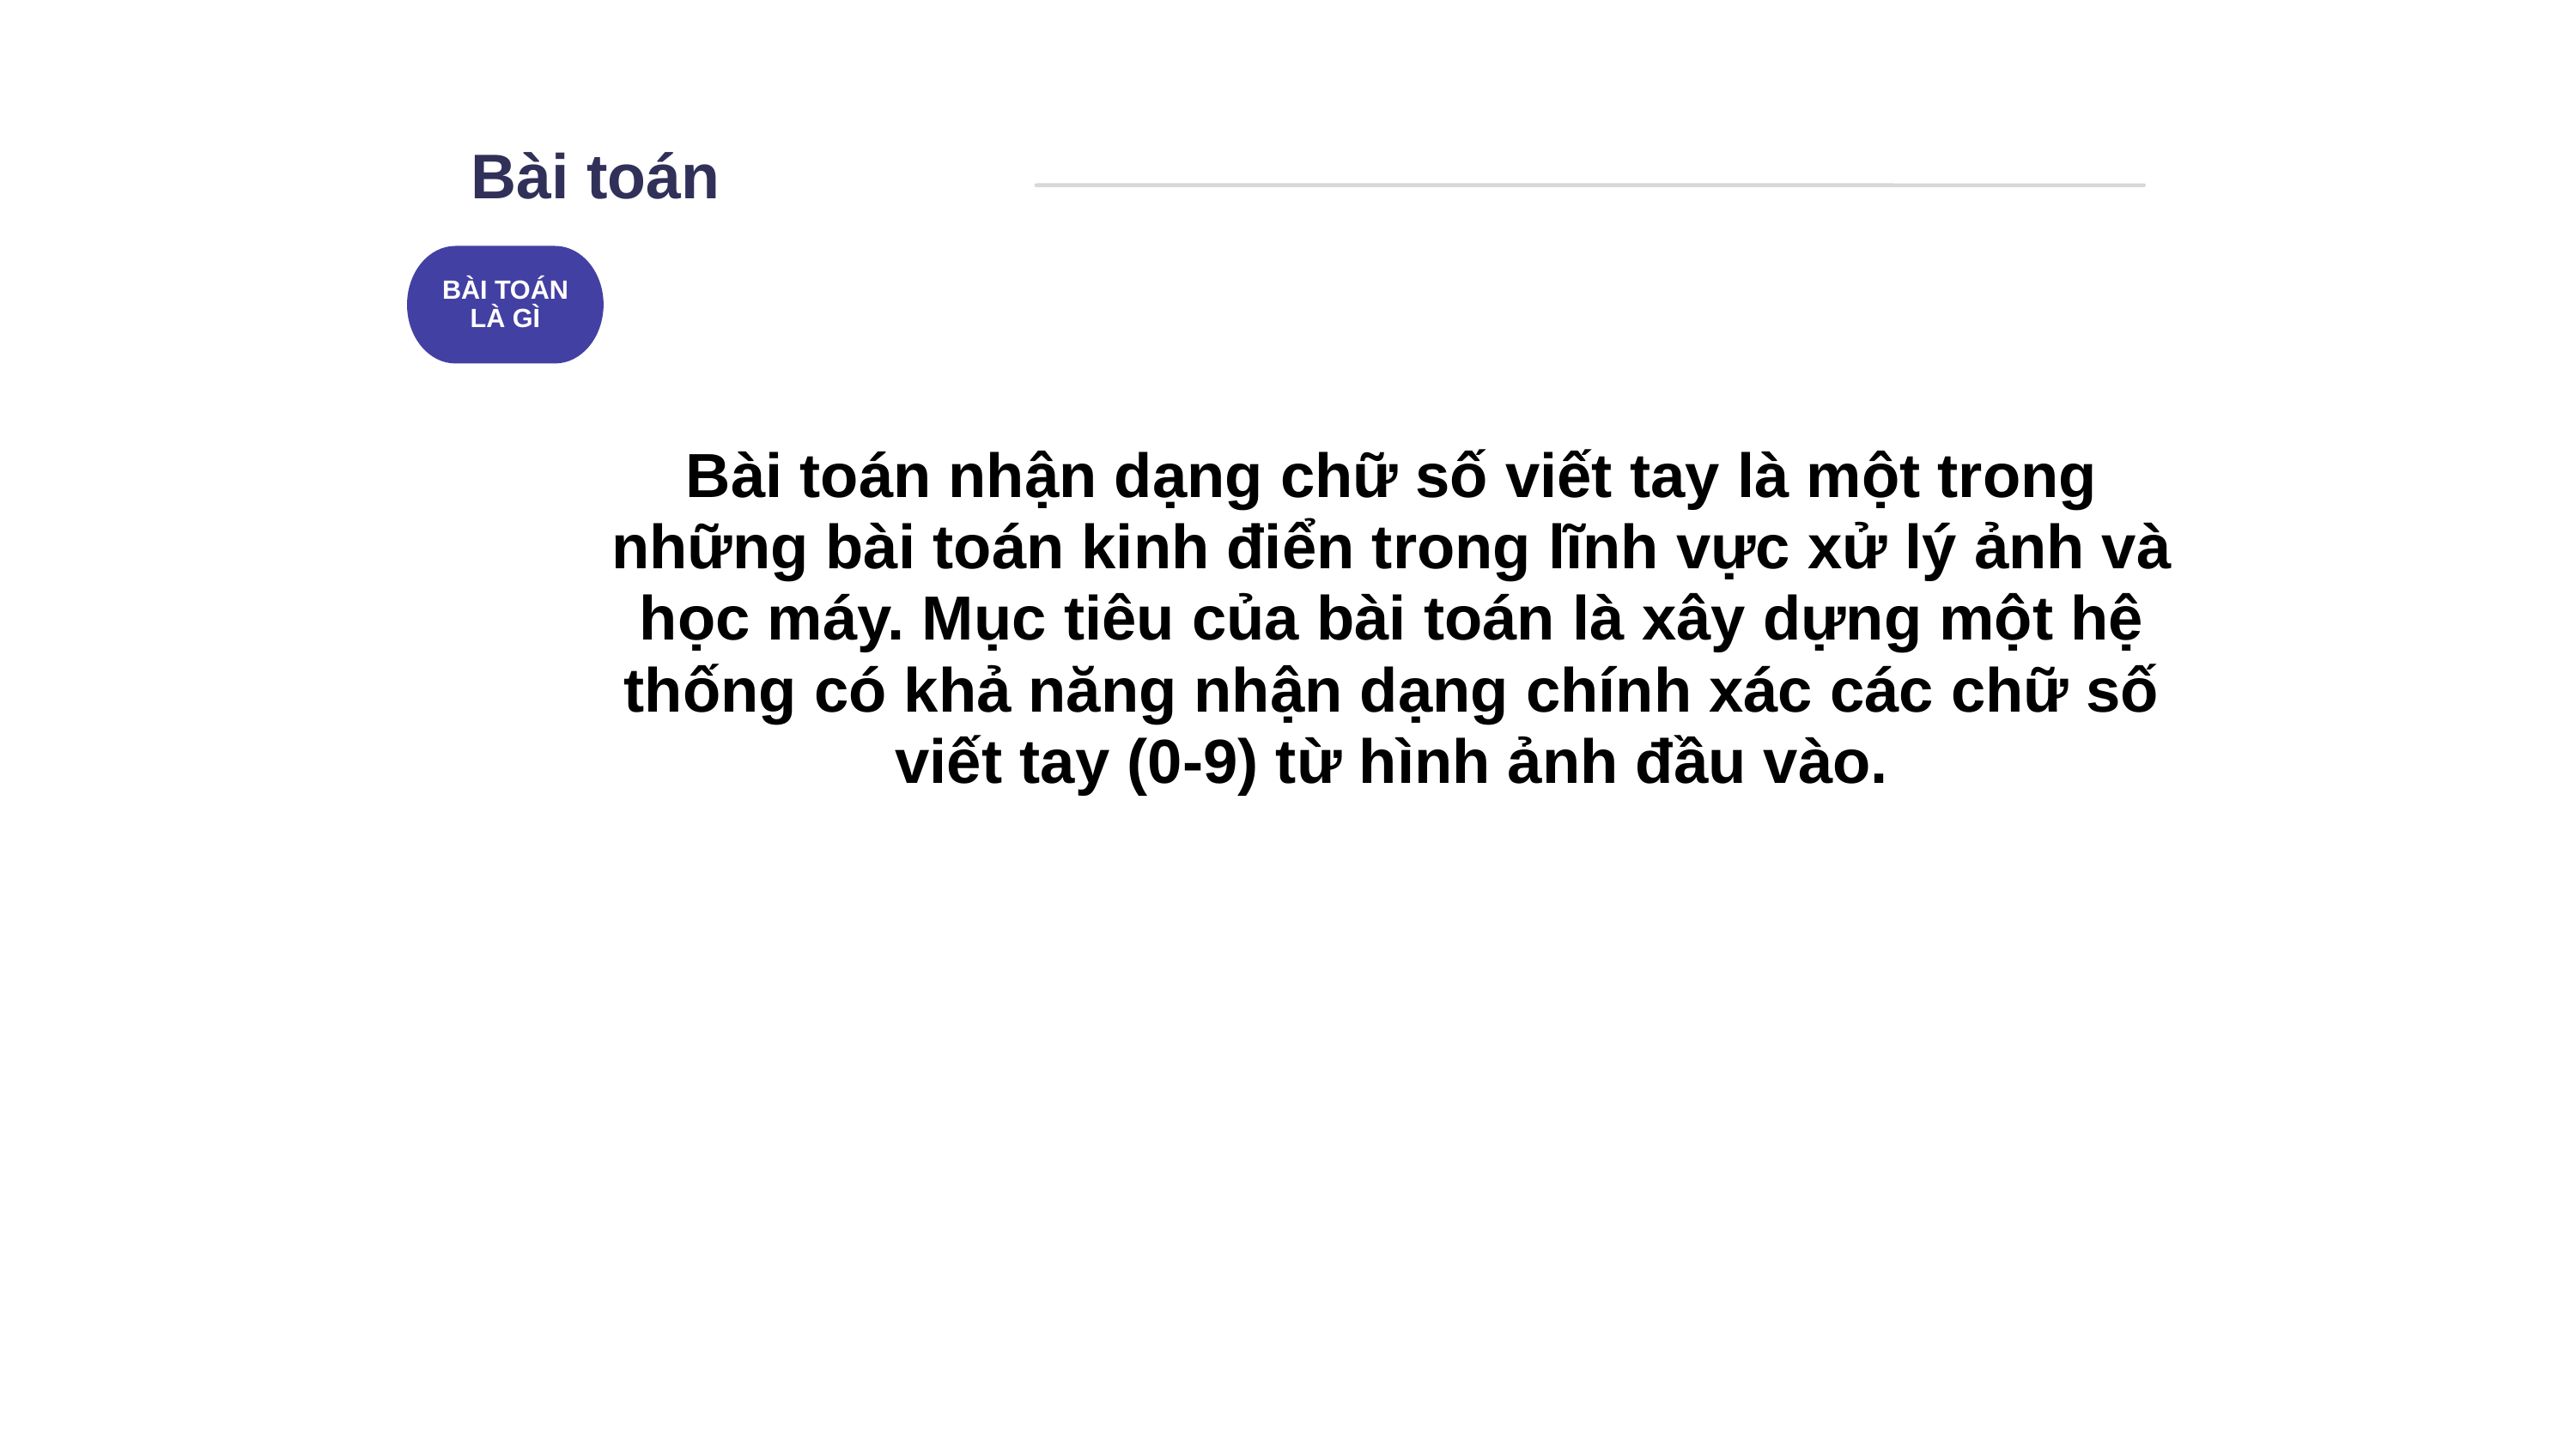

Bài toán

BÀI TOÁN LÀ GÌ
Bài toán nhận dạng chữ số viết tay là một trong những bài toán kinh điển trong lĩnh vực xử lý ảnh và học máy. Mục tiêu của bài toán là xây dựng một hệ thống có khả năng nhận dạng chính xác các chữ số viết tay (0-9) từ hình ảnh đầu vào.